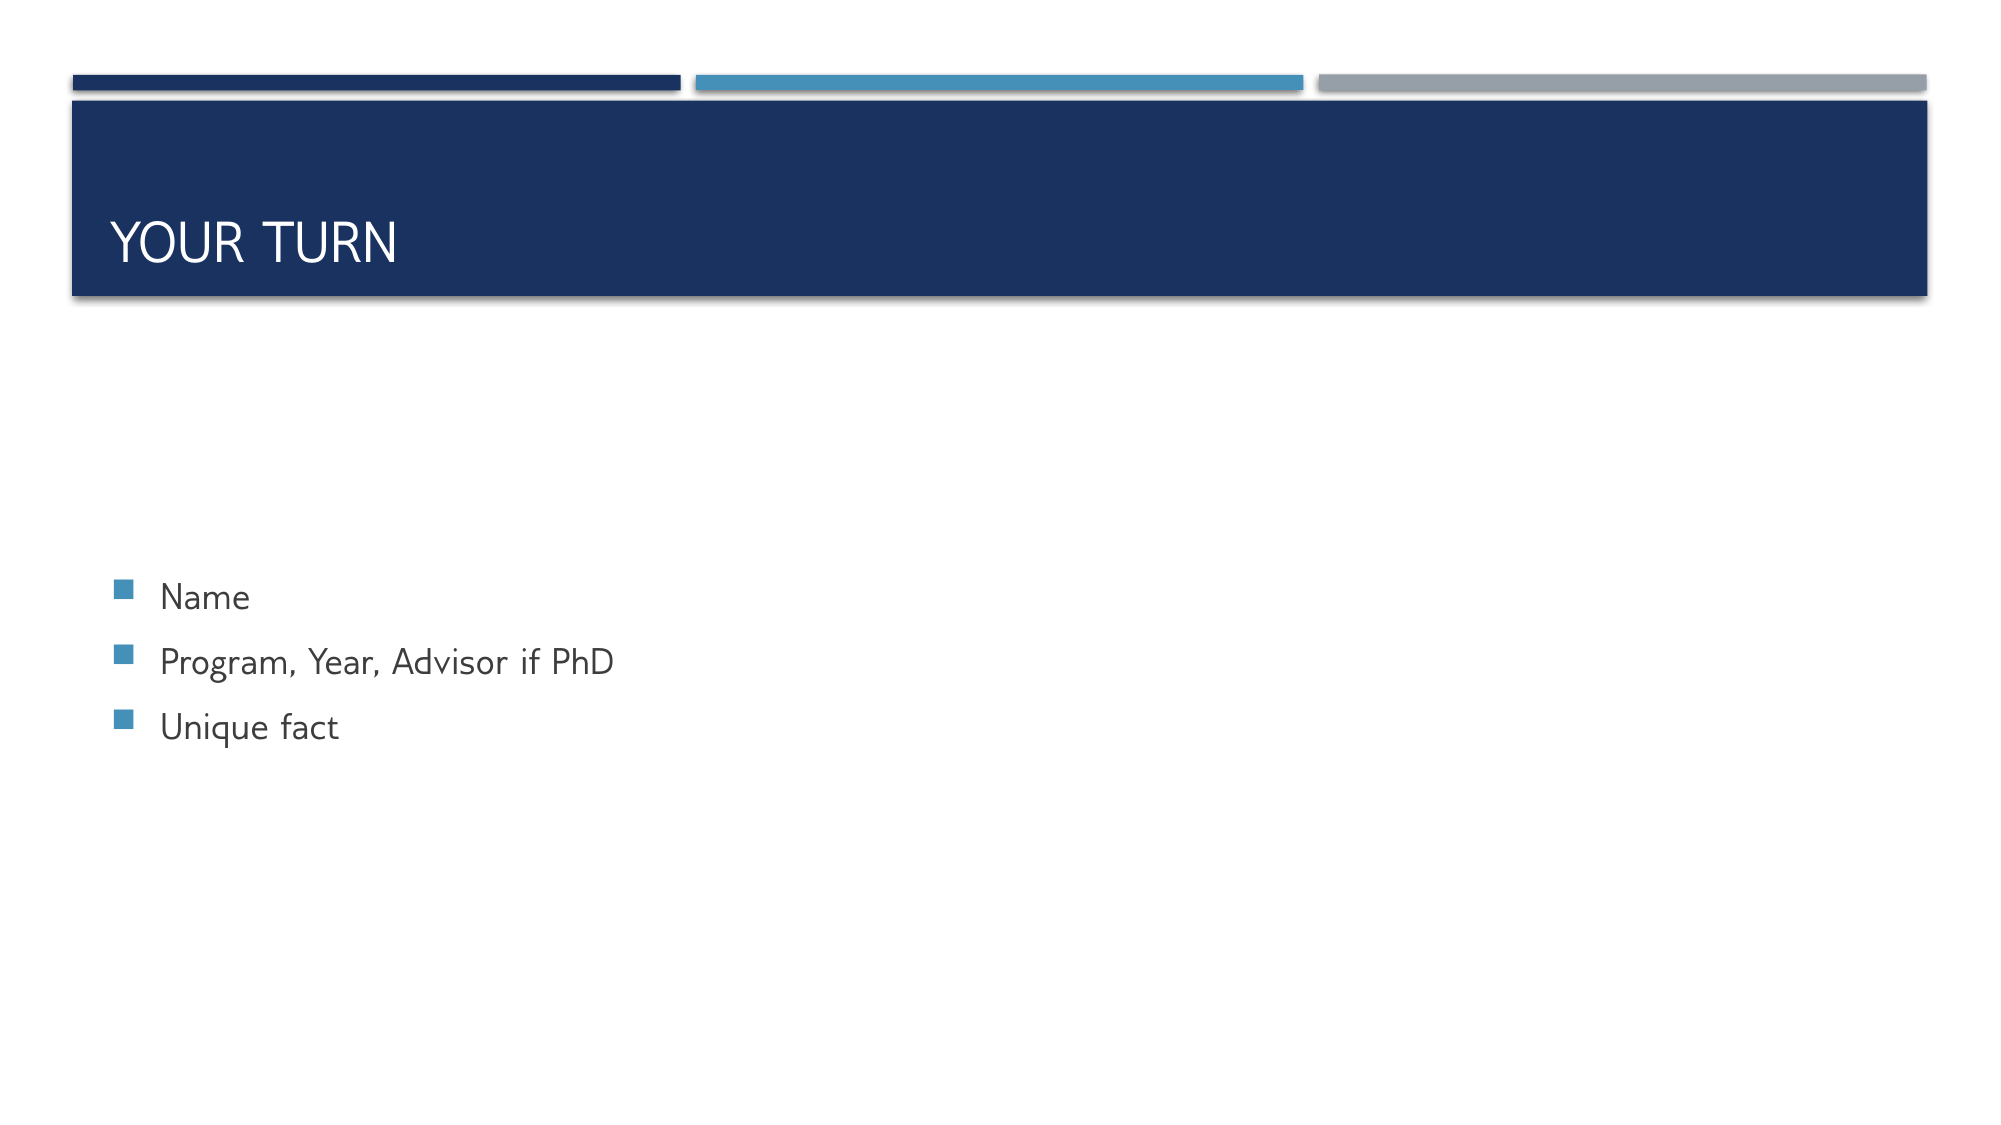

# Your Turn
Name
Program, Year, Advisor if PhD
Unique fact